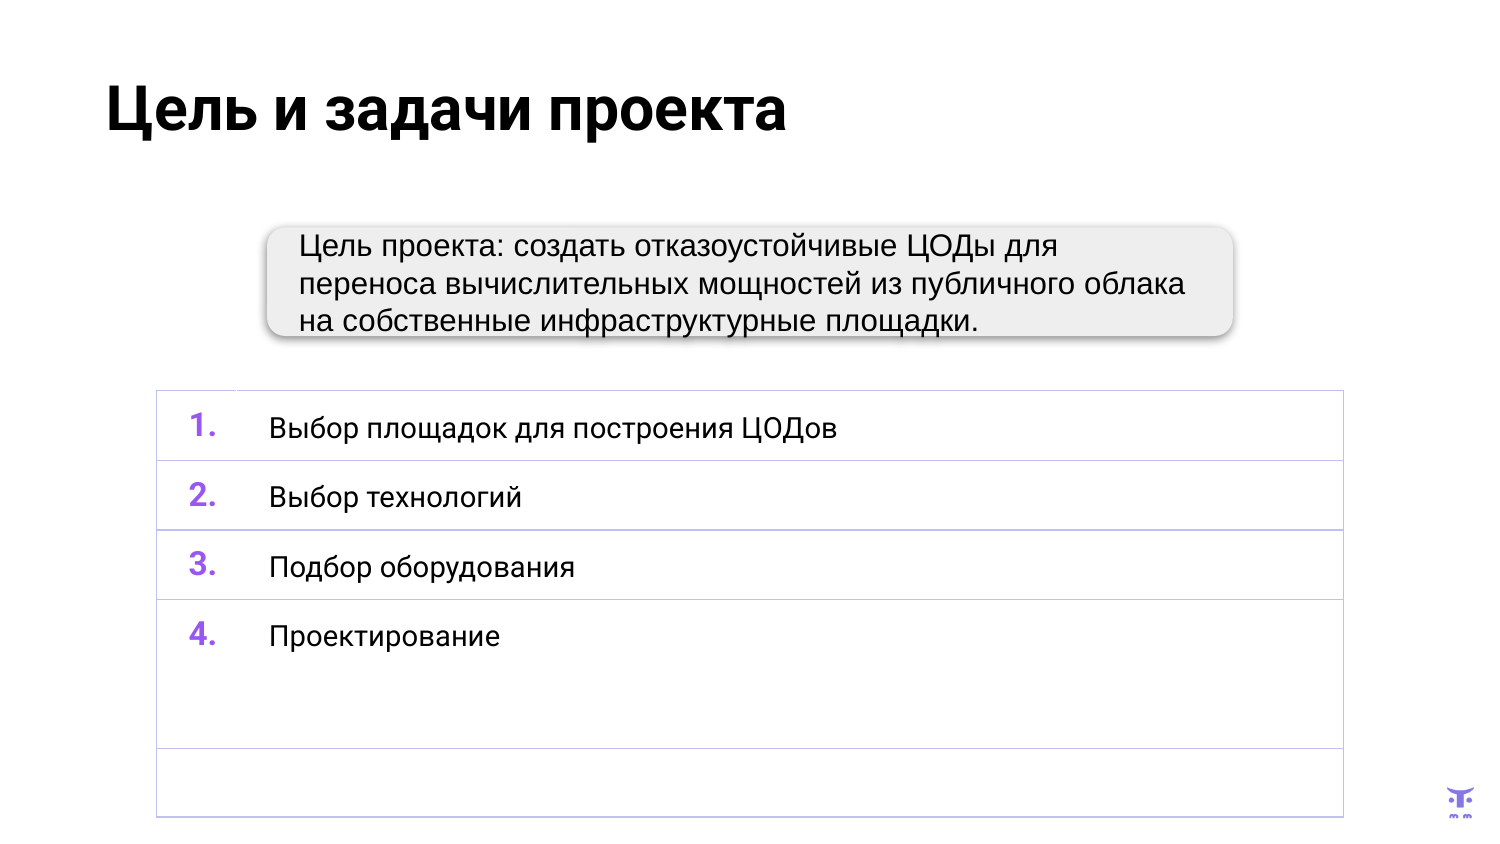

Цель и задачи проекта
Цель проекта: создать отказоустойчивые ЦОДы для переноса вычислительных мощностей из публичного облака на собственные инфраструктурные площадки.
| 1. | Выбор площадок для построения ЦОДов |
| --- | --- |
| 2. | Выбор технологий |
| 3. | Подбор оборудования |
| 4. | Проектирование |
|  |  |